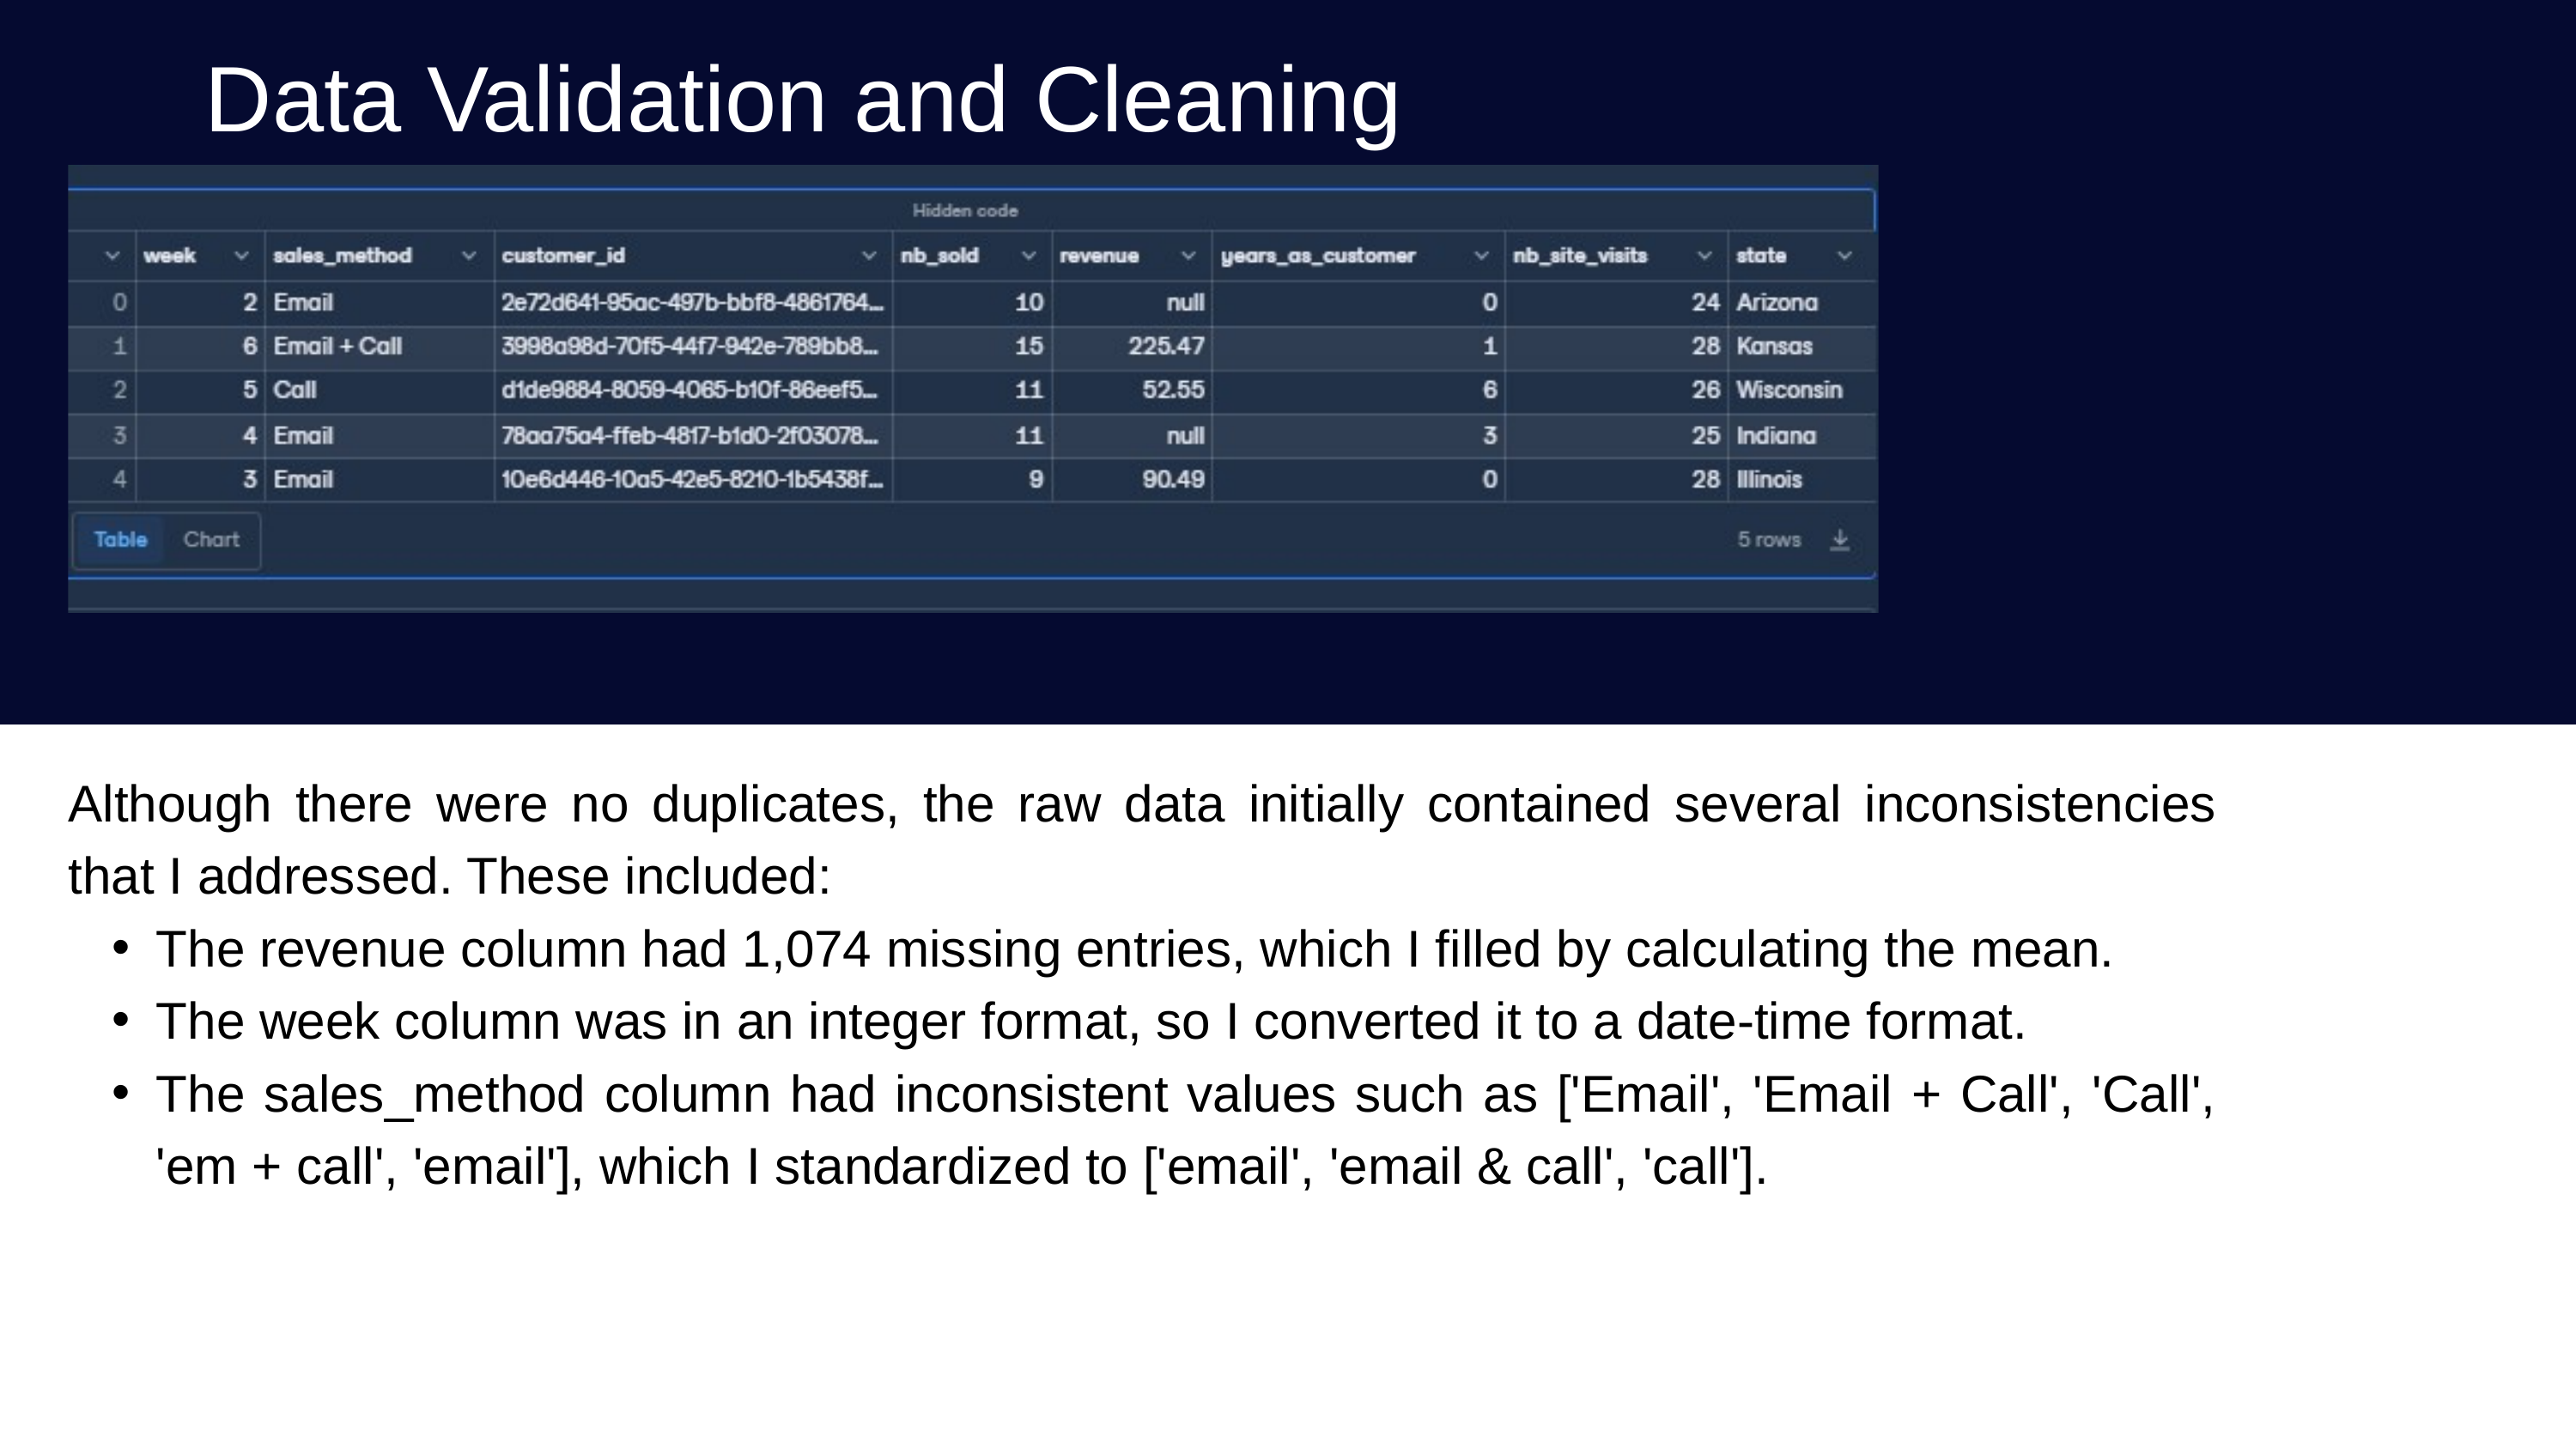

Data Validation and Cleaning

Although there were no duplicates, the raw data initially contained several inconsistencies that I addressed. These included:
The revenue column had 1,074 missing entries, which I filled by calculating the mean.
The week column was in an integer format, so I converted it to a date-time format.
The sales_method column had inconsistent values such as ['Email', 'Email + Call', 'Call', 'em + call', 'email'], which I standardized to ['email', 'email & call', 'call'].